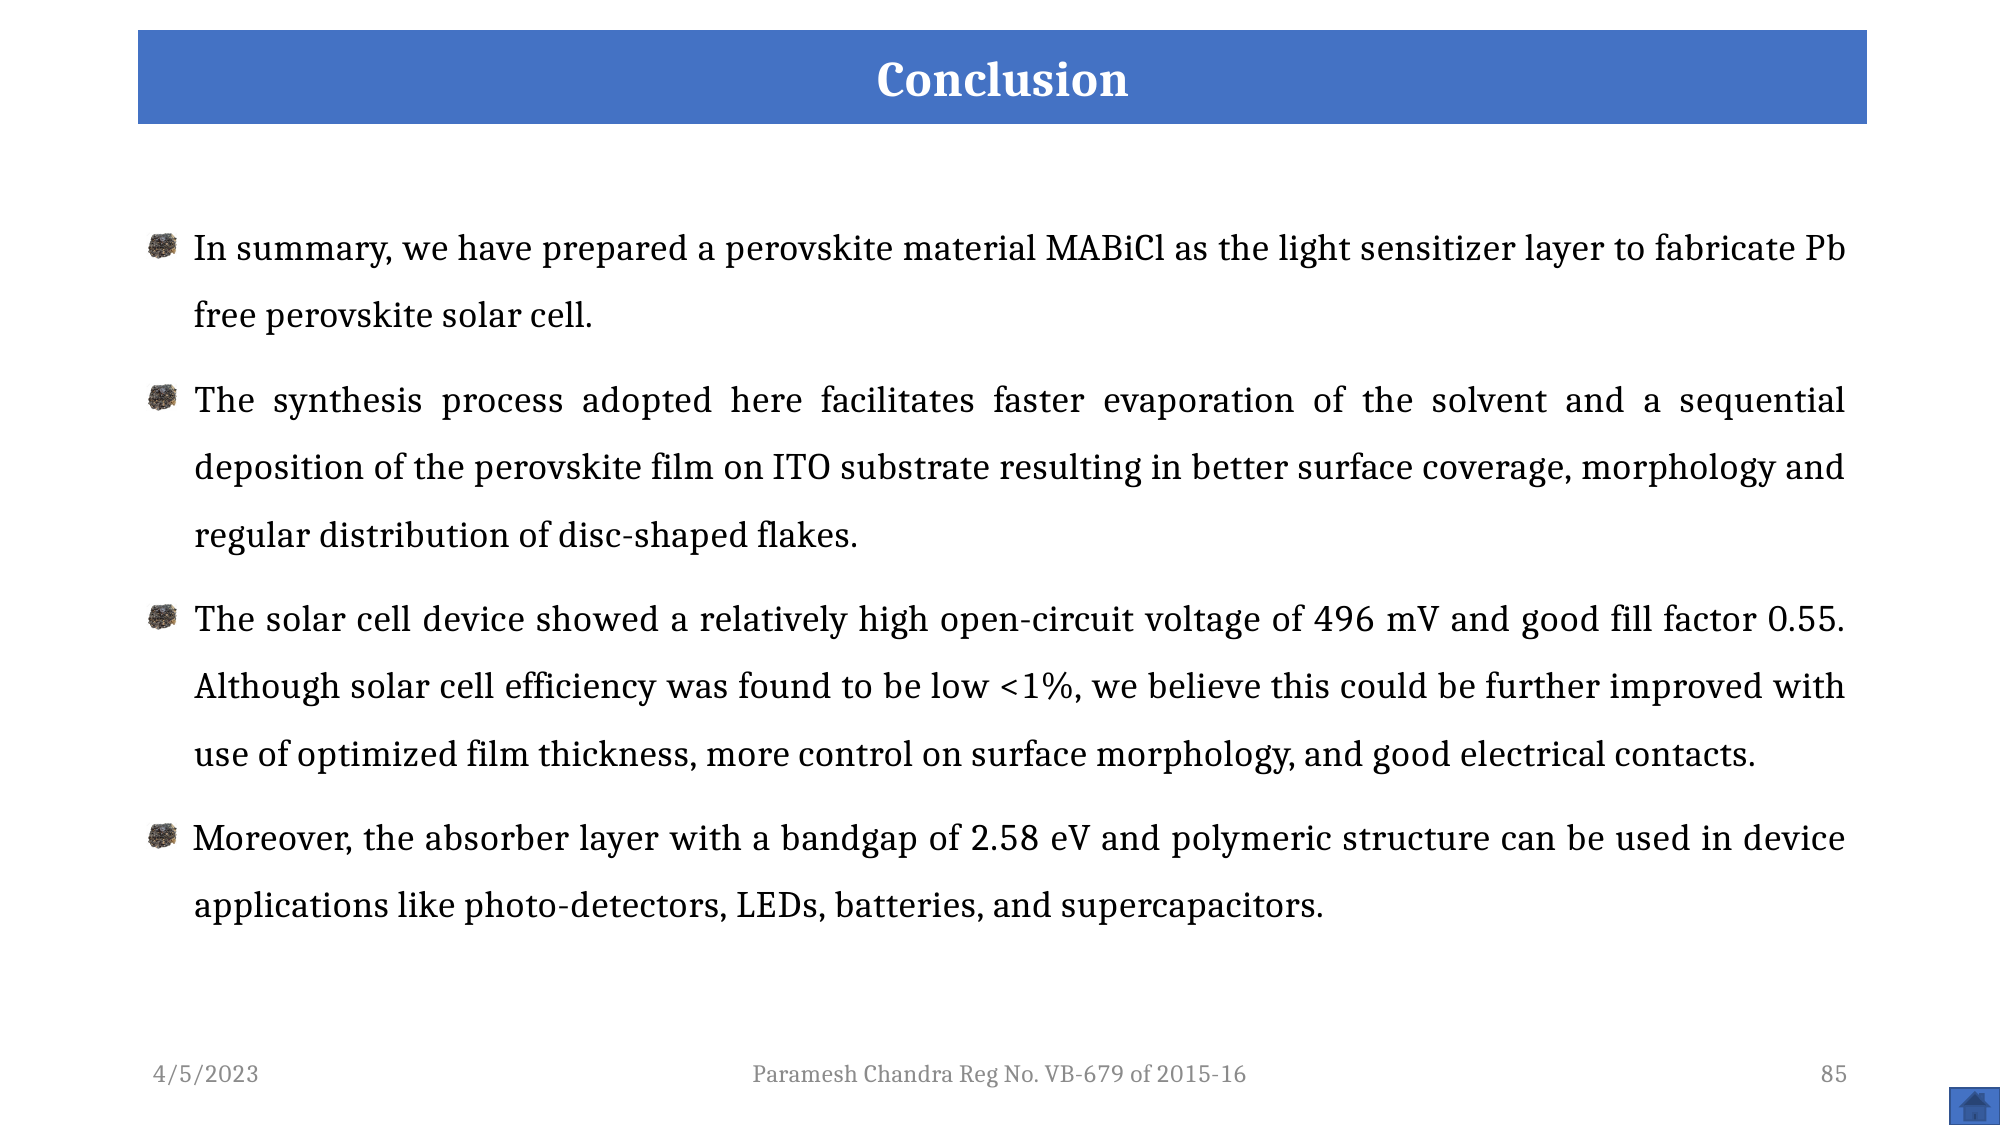

| Conclusion |
| --- |
In summary, we have prepared a perovskite material MABiCl as the light sensitizer layer to fabricate Pb free perovskite solar cell.
The synthesis process adopted here facilitates faster evaporation of the solvent and a sequential deposition of the perovskite film on ITO substrate resulting in better surface coverage, morphology and regular distribution of disc-shaped flakes.
The solar cell device showed a relatively high open-circuit voltage of 496 mV and good fill factor 0.55. Although solar cell efficiency was found to be low <1%, we believe this could be further improved with use of optimized film thickness, more control on surface morphology, and good electrical contacts.
Moreover, the absorber layer with a bandgap of 2.58 eV and polymeric structure can be used in device applications like photo-detectors, LEDs, batteries, and supercapacitors.
4/5/2023
Paramesh Chandra Reg No. VB-679 of 2015-16
85